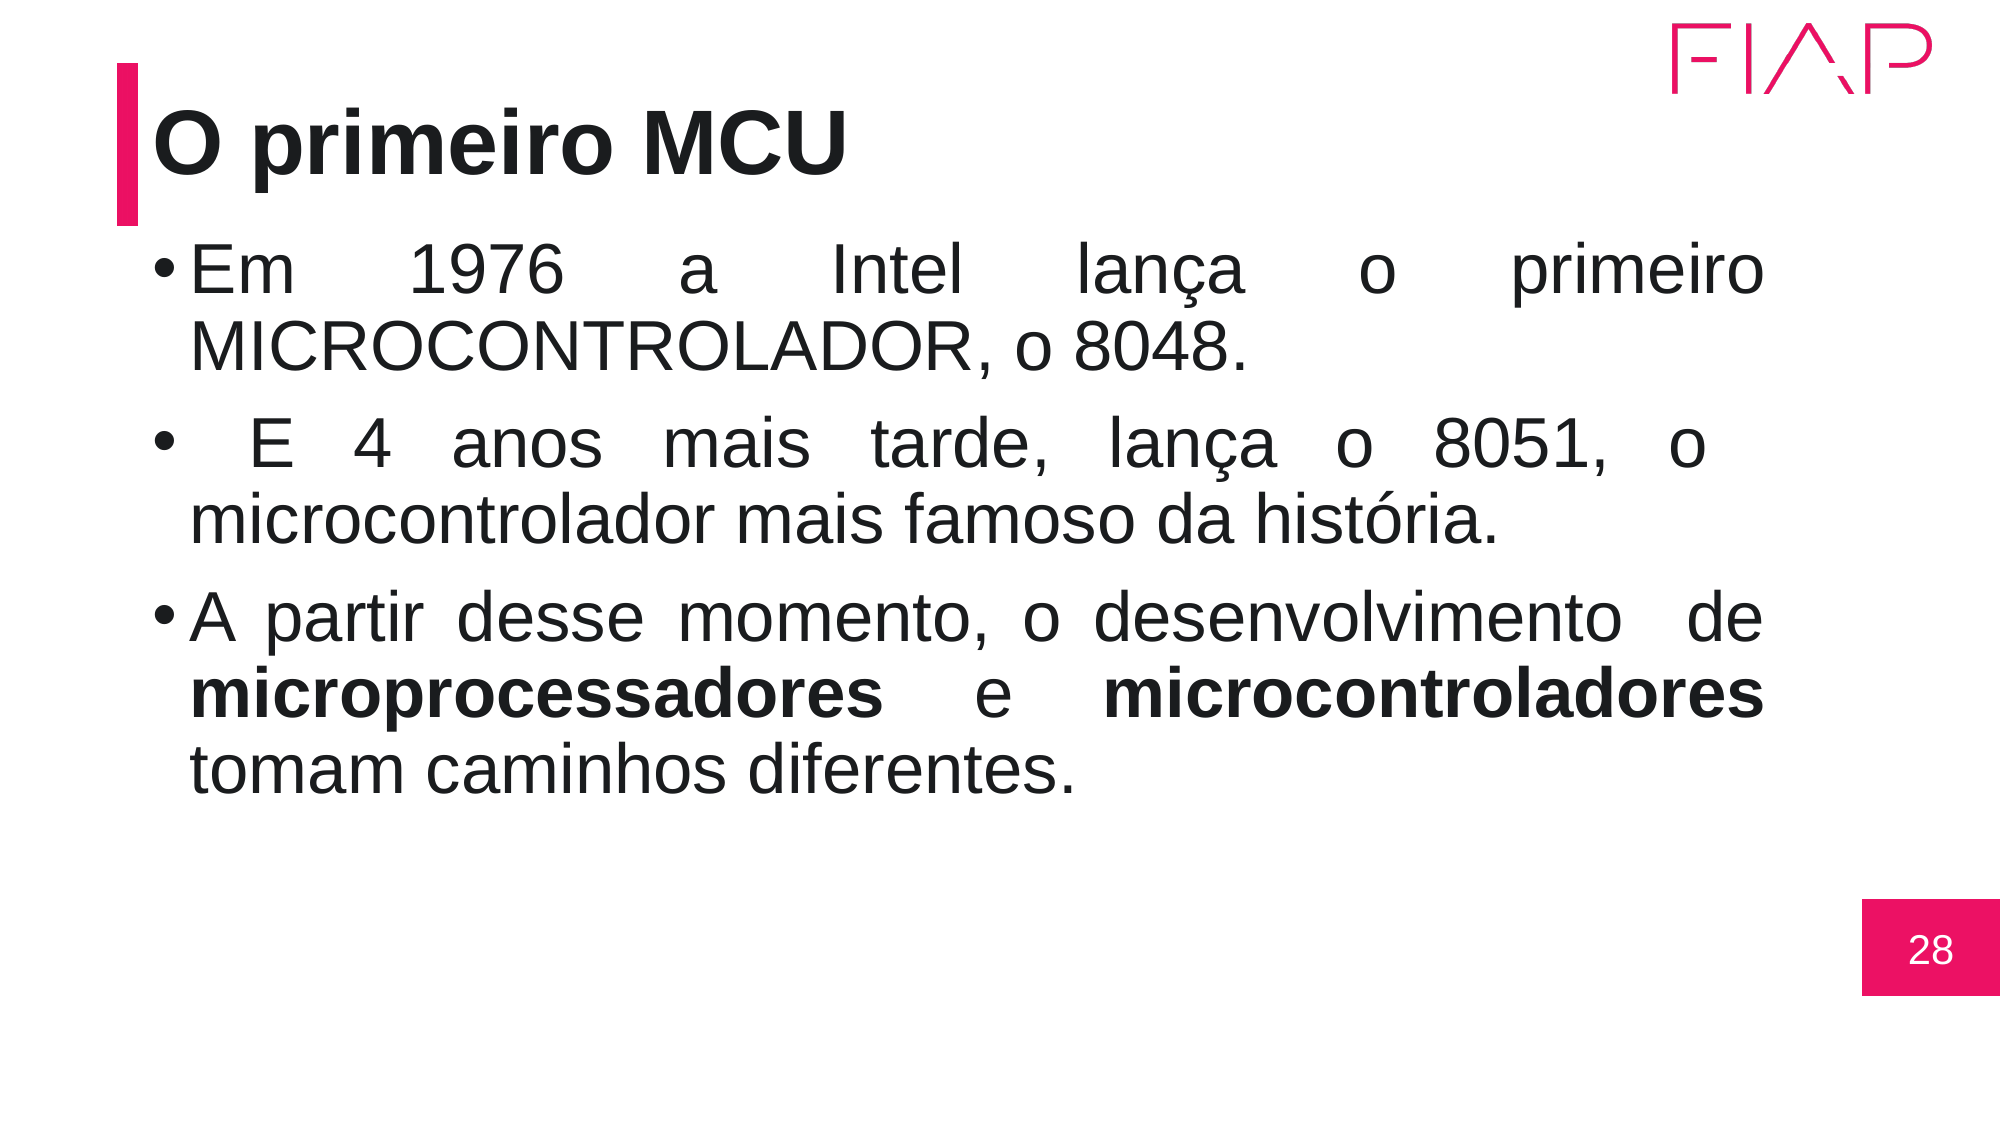

# O primeiro MCU
Em 1976 a Intel lança o primeiro MICROCONTROLADOR, o 8048.
 E 4 anos mais tarde, lança o 8051, o  microcontrolador mais famoso da história.
A partir desse momento, o desenvolvimento  de microprocessadores e microcontroladores tomam caminhos diferentes.
28